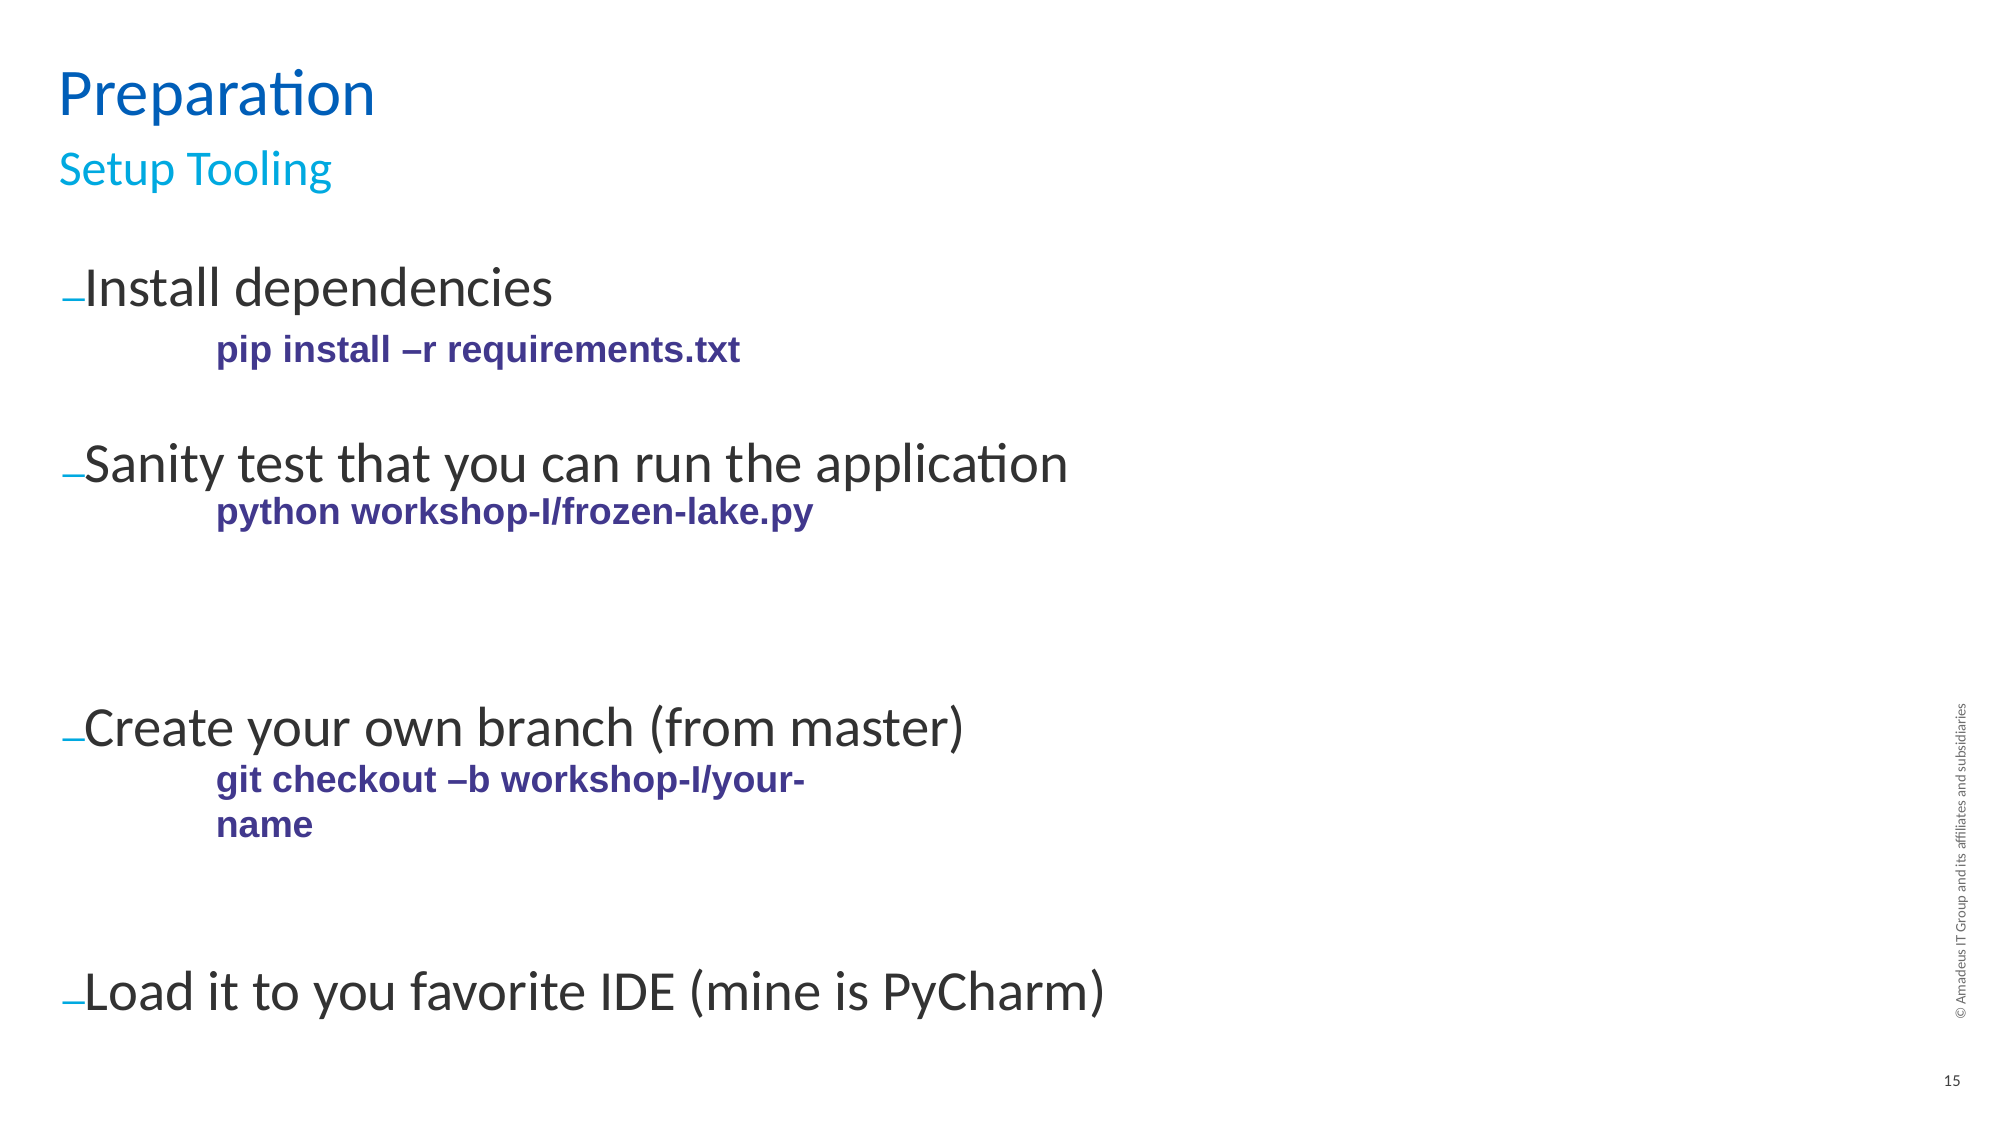

# Preparation
Setup Tooling
Install dependencies

Sanity test that you can run the application

Create your own branch (from master)

Load it to you favorite IDE (mine is PyCharm)
pip install –r requirements.txt
python workshop-I/frozen-lake.py
git checkout –b workshop-I/your-name
© Amadeus IT Group and its affiliates and subsidiaries
15